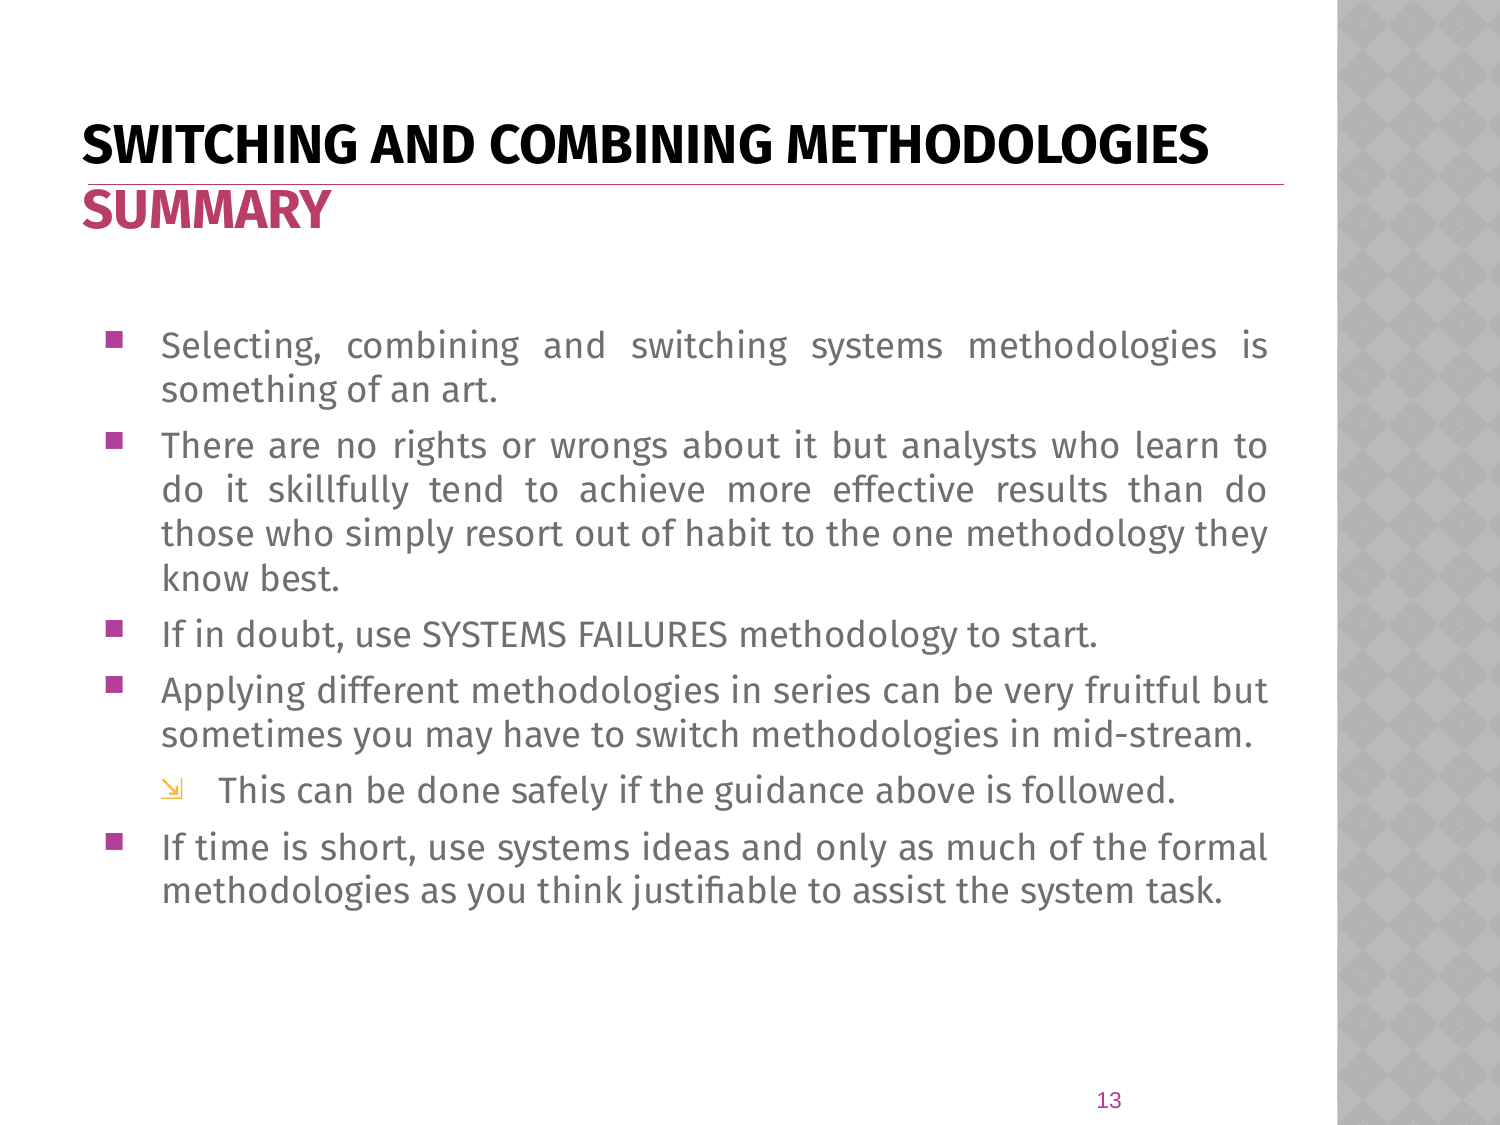

# SWITCHING AND COMBINING METHODOLOGIES SUMMARY
Selecting, combining and switching systems methodologies is something of an art.
There are no rights or wrongs about it but analysts who learn to do it skillfully tend to achieve more effective results than do those who simply resort out of habit to the one methodology they know best.
If in doubt, use SYSTEMS FAILURES methodology to start.
Applying different methodologies in series can be very fruitful but sometimes you may have to switch methodologies in mid-stream.
This can be done safely if the guidance above is followed.
If time is short, use systems ideas and only as much of the formal methodologies as you think justifiable to assist the system task.
13